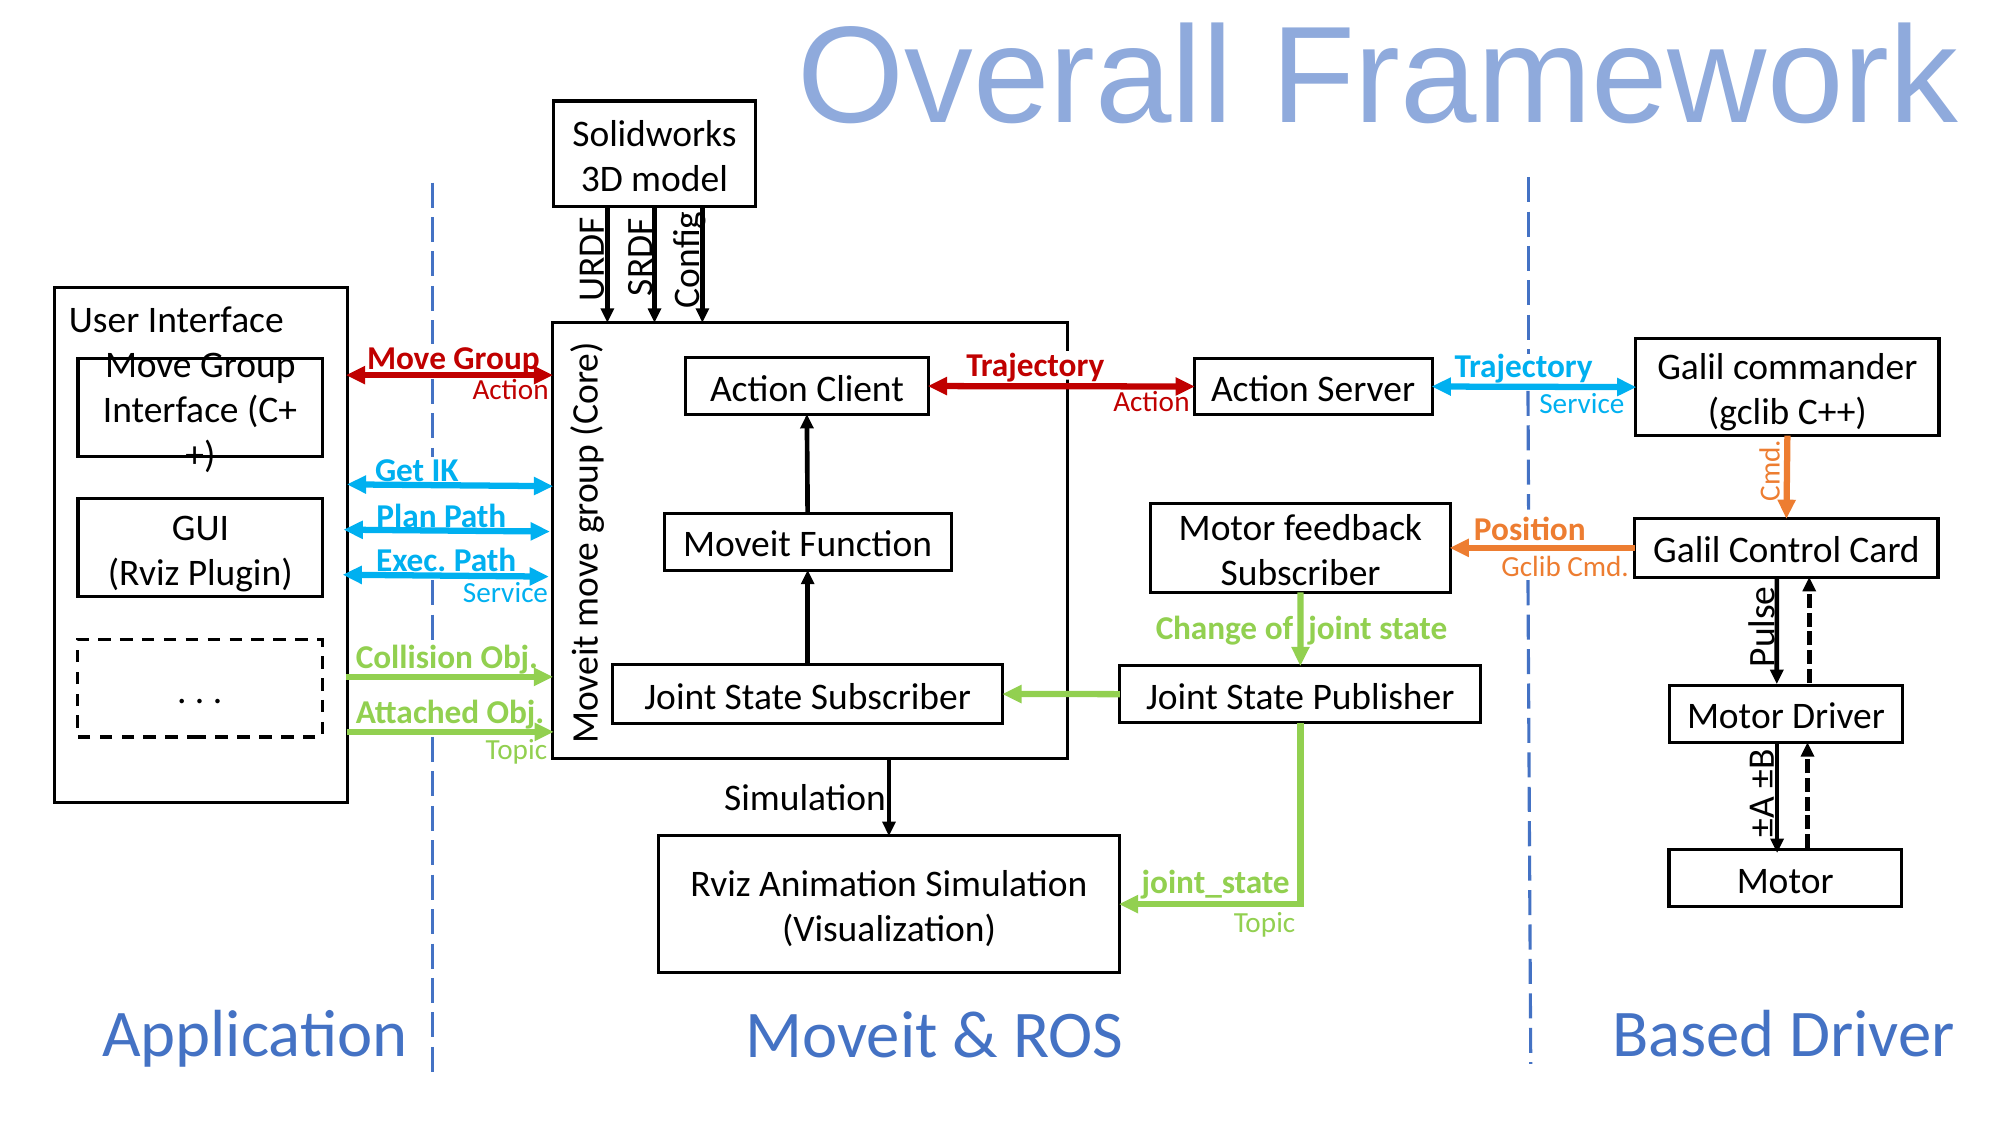

Overall Framework
Solidworks 3D model
SRDF
URDF
Config
Moveit move group (Core)
User Interface
Move Group
Trajectory
Trajectory
Galil commander (gclib C++)

Action Client
Move Group Interface (C++)
Action Server
Action
Action
Service
Get IK
Cmd.
Plan Path
GUI
(Rviz Plugin)
Position
Motor feedback Subscriber
Moveit Function
Galil Control Card
Exec. Path
Gclib Cmd.
Service
Pulse
Change of  joint state
Collision Obj.
. . .
Joint State Subscriber
Joint State Publisher
Attached Obj.
Motor Driver
Topic
±A ±B
Simulation
Rviz Animation Simulation
(Visualization)
Motor
joint_state
Topic
Application
Based Driver
Moveit & ROS